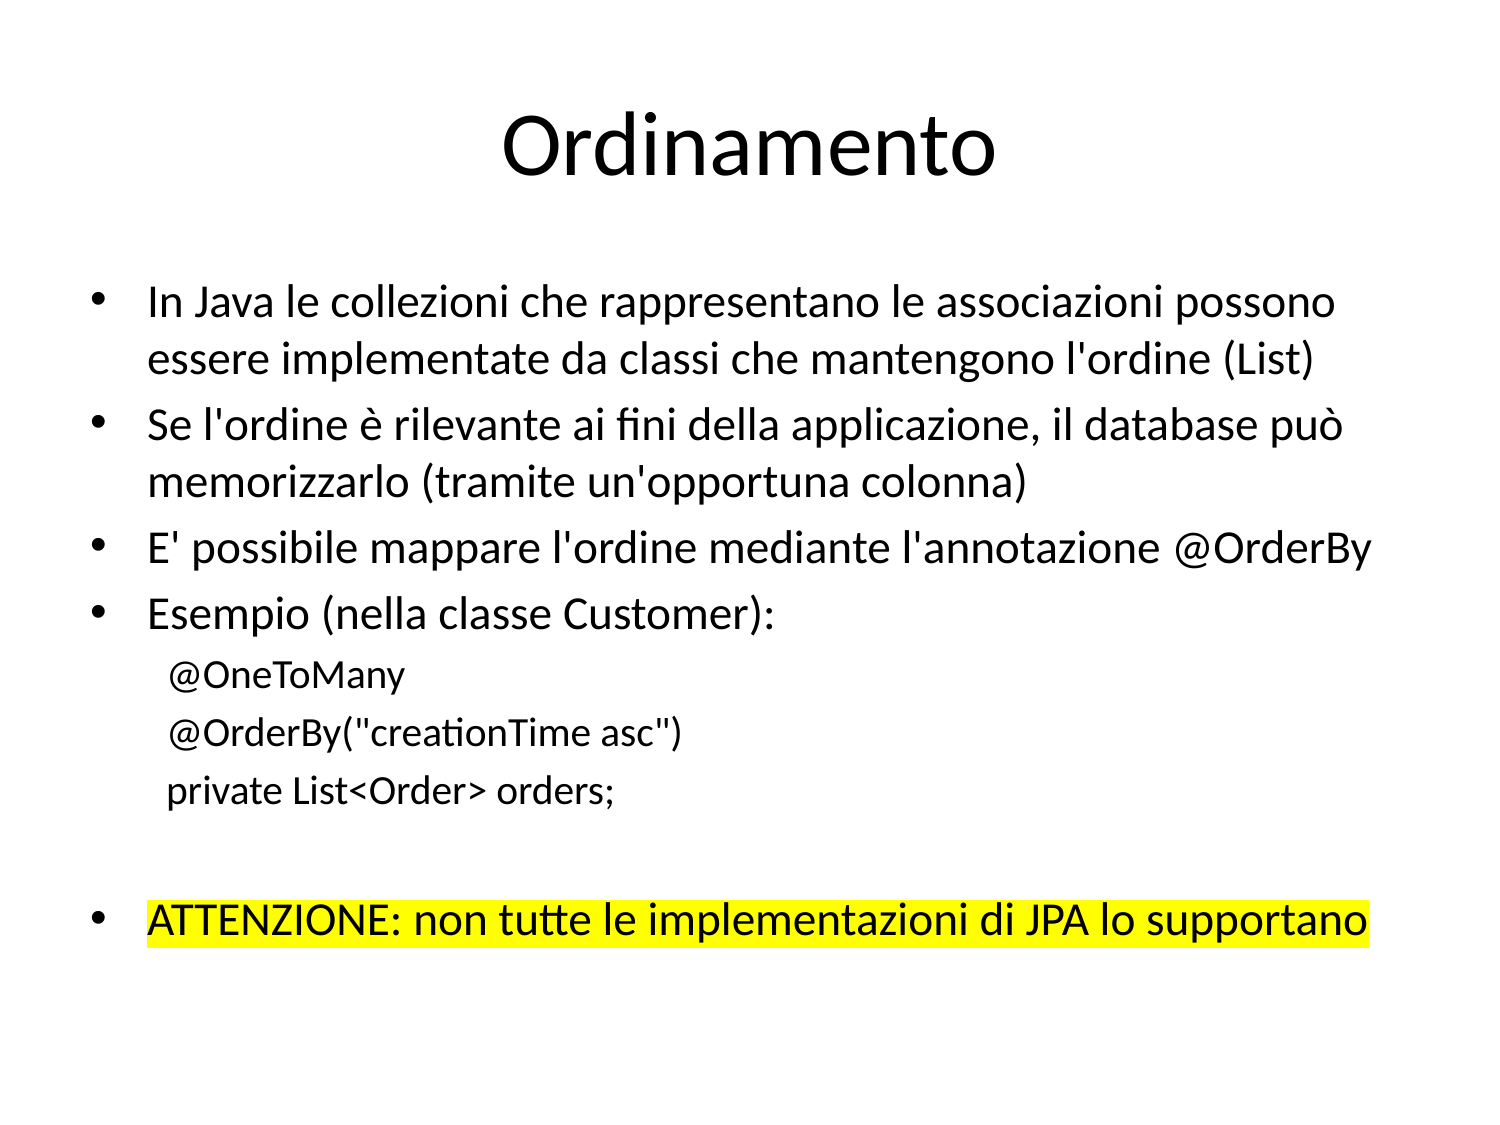

# Ordinamento
In Java le collezioni che rappresentano le associazioni possono essere implementate da classi che mantengono l'ordine (List)
Se l'ordine è rilevante ai fini della applicazione, il database può memorizzarlo (tramite un'opportuna colonna)
E' possibile mappare l'ordine mediante l'annotazione @OrderBy
Esempio (nella classe Customer):
	@OneToMany
	@OrderBy("creationTime asc")
	private List<Order> orders;

ATTENZIONE: non tutte le implementazioni di JPA lo supportano